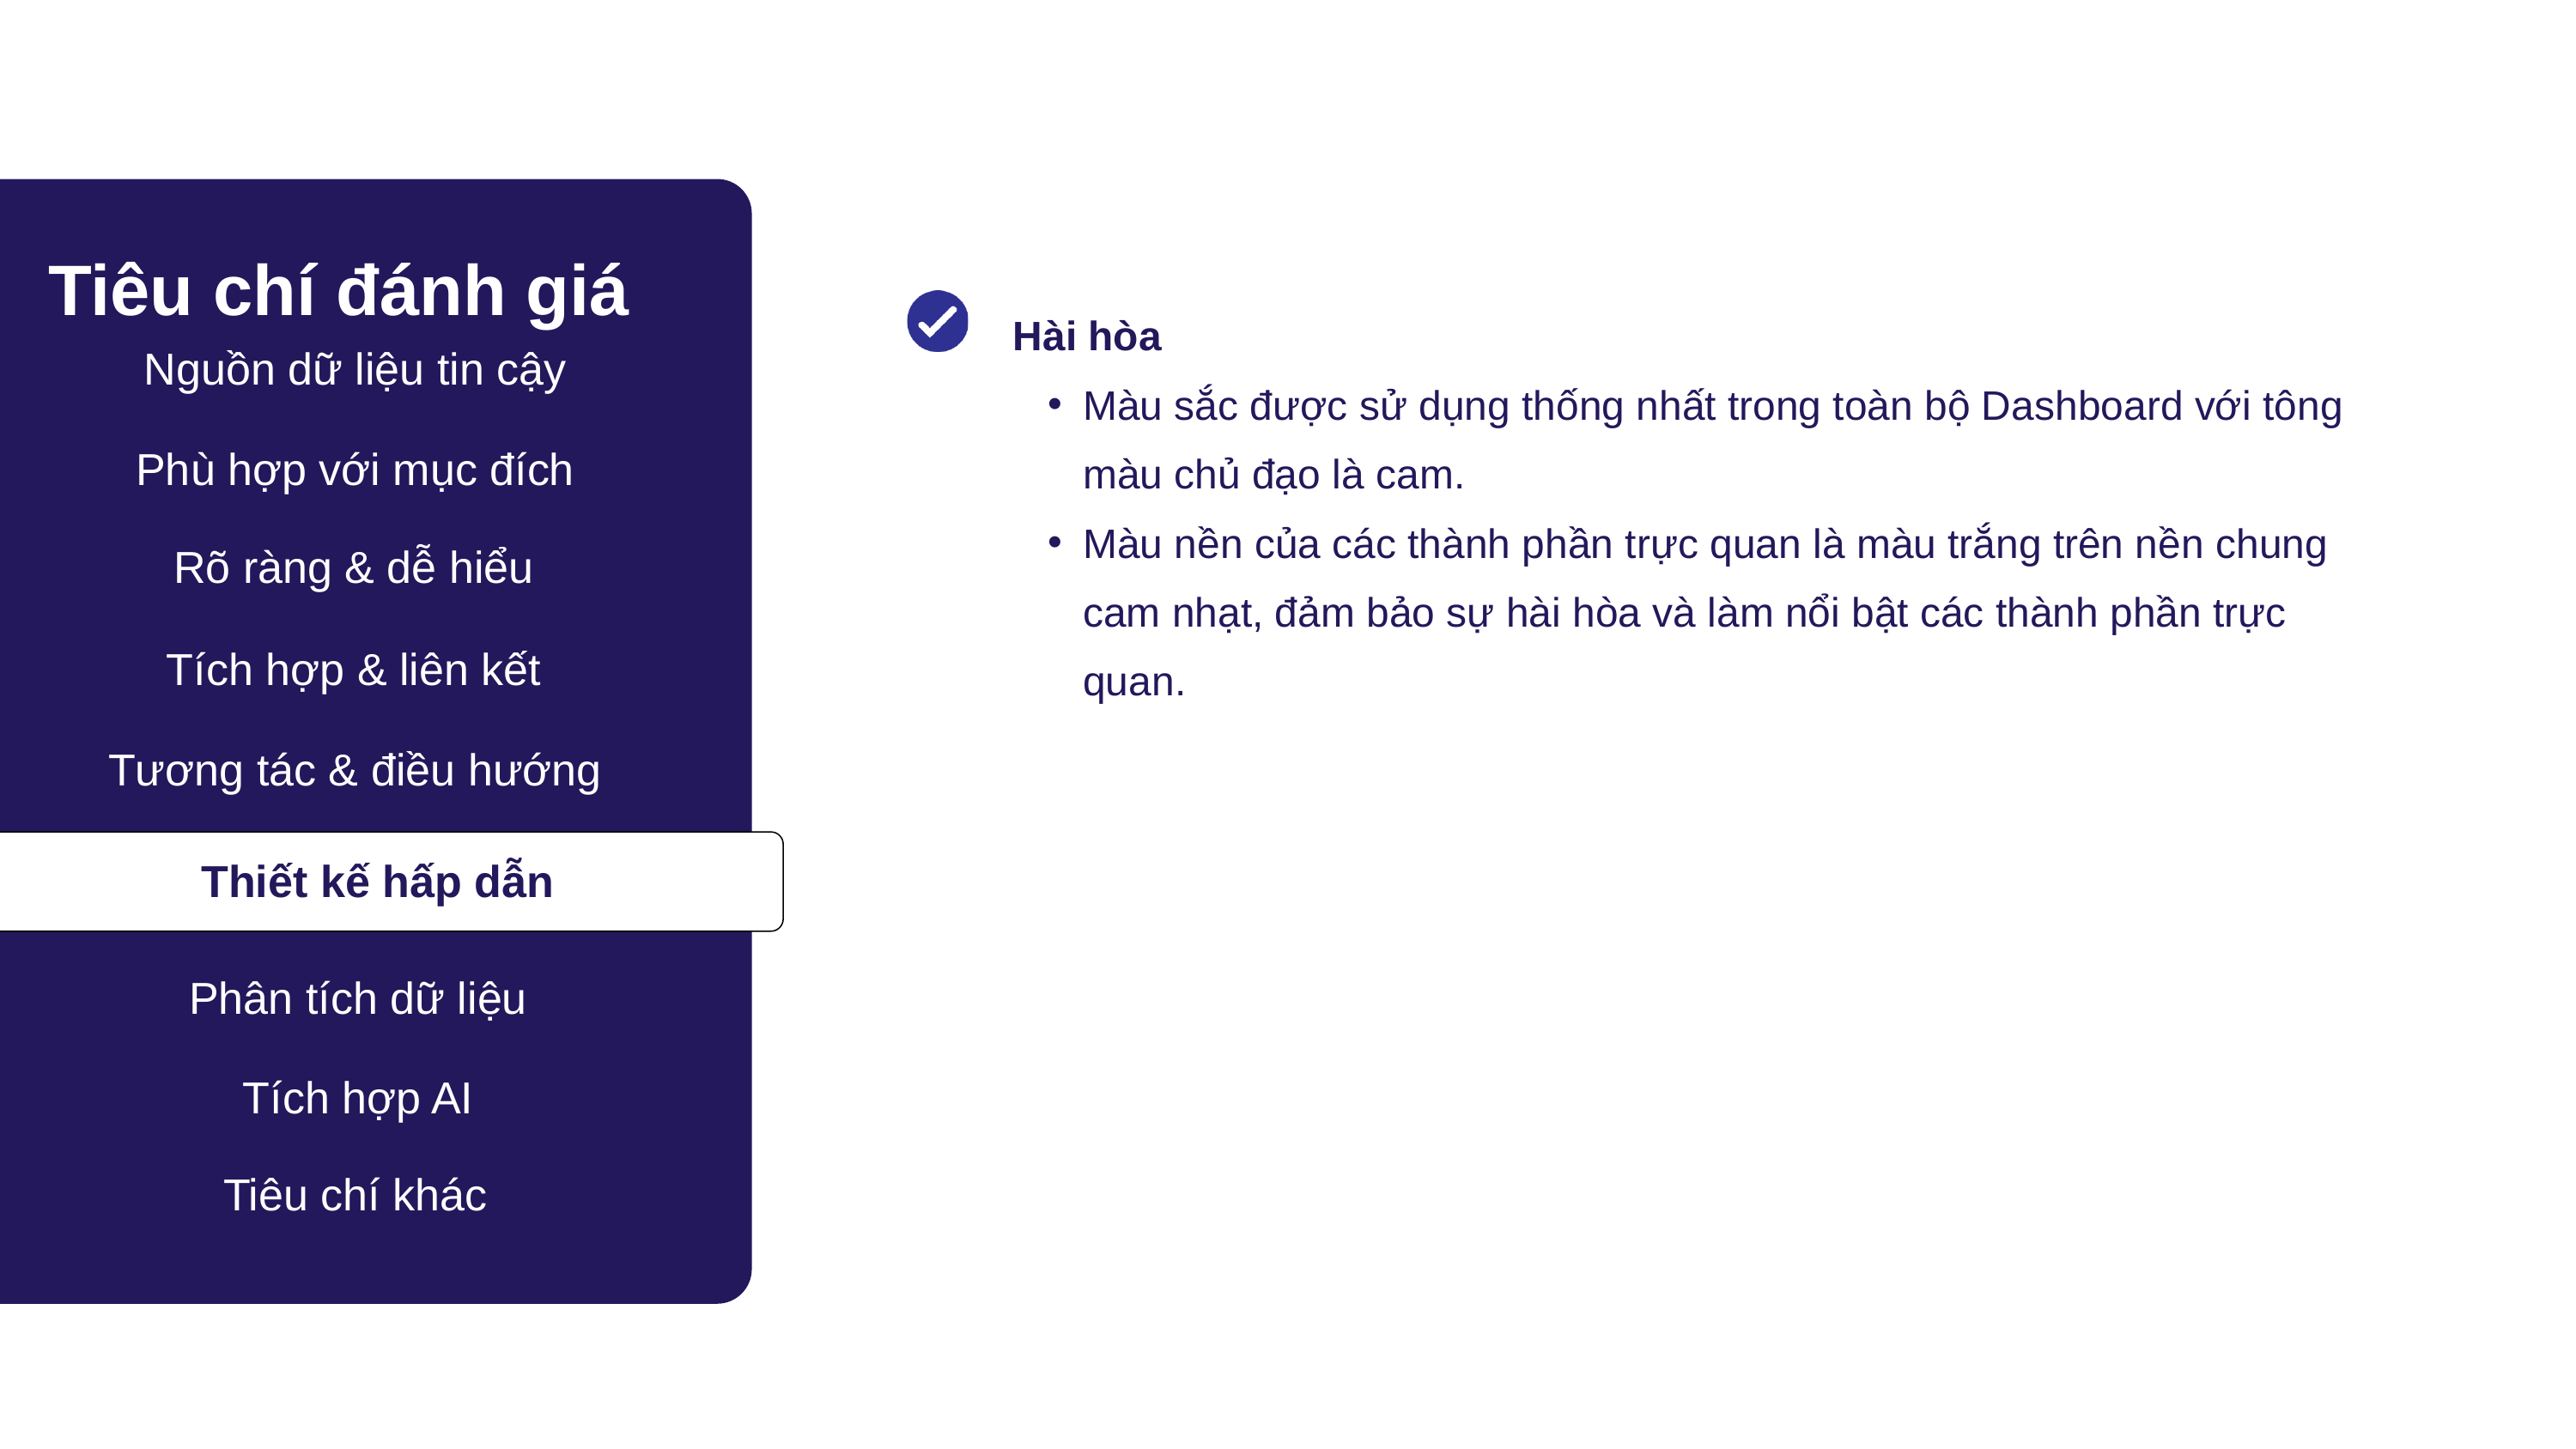

a
Tiêu chí đánh giá
Hài hòa
Màu sắc được sử dụng thống nhất trong toàn bộ Dashboard với tông màu chủ đạo là cam.
Màu nền của các thành phần trực quan là màu trắng trên nền chung cam nhạt, đảm bảo sự hài hòa và làm nổi bật các thành phần trực quan.

Nguồn dữ liệu tin cậy

Phù hợp với mục đích

Rõ ràng & dễ hiểu

Tích hợp & liên kết

Tương tác & điều hướng

Thiết kế hấp dẫn

Thiết kế hấp dẫn

Phân tích dữ liệu

Tích hợp AI

Tiêu chí khác